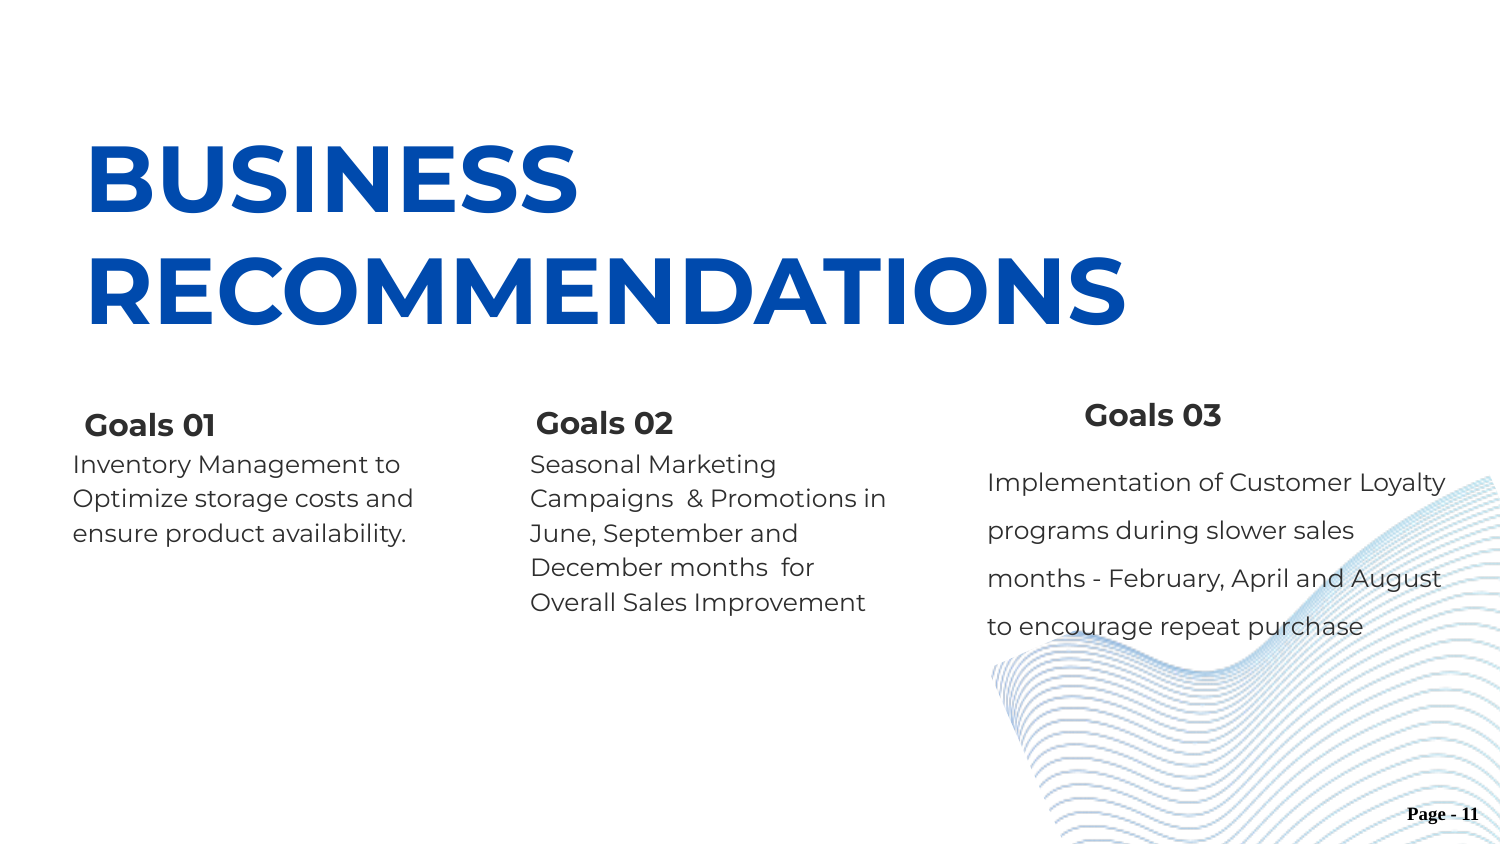

BUSINESS RECOMMENDATIONS
Goals 03
Goals 02
Goals 01
Implementation of Customer Loyalty programs during slower sales months - February, April and August to encourage repeat purchase
Inventory Management to Optimize storage costs and ensure product availability.

Seasonal Marketing Campaigns  & Promotions in June, September and December months  for Overall Sales Improvement

Page - 11